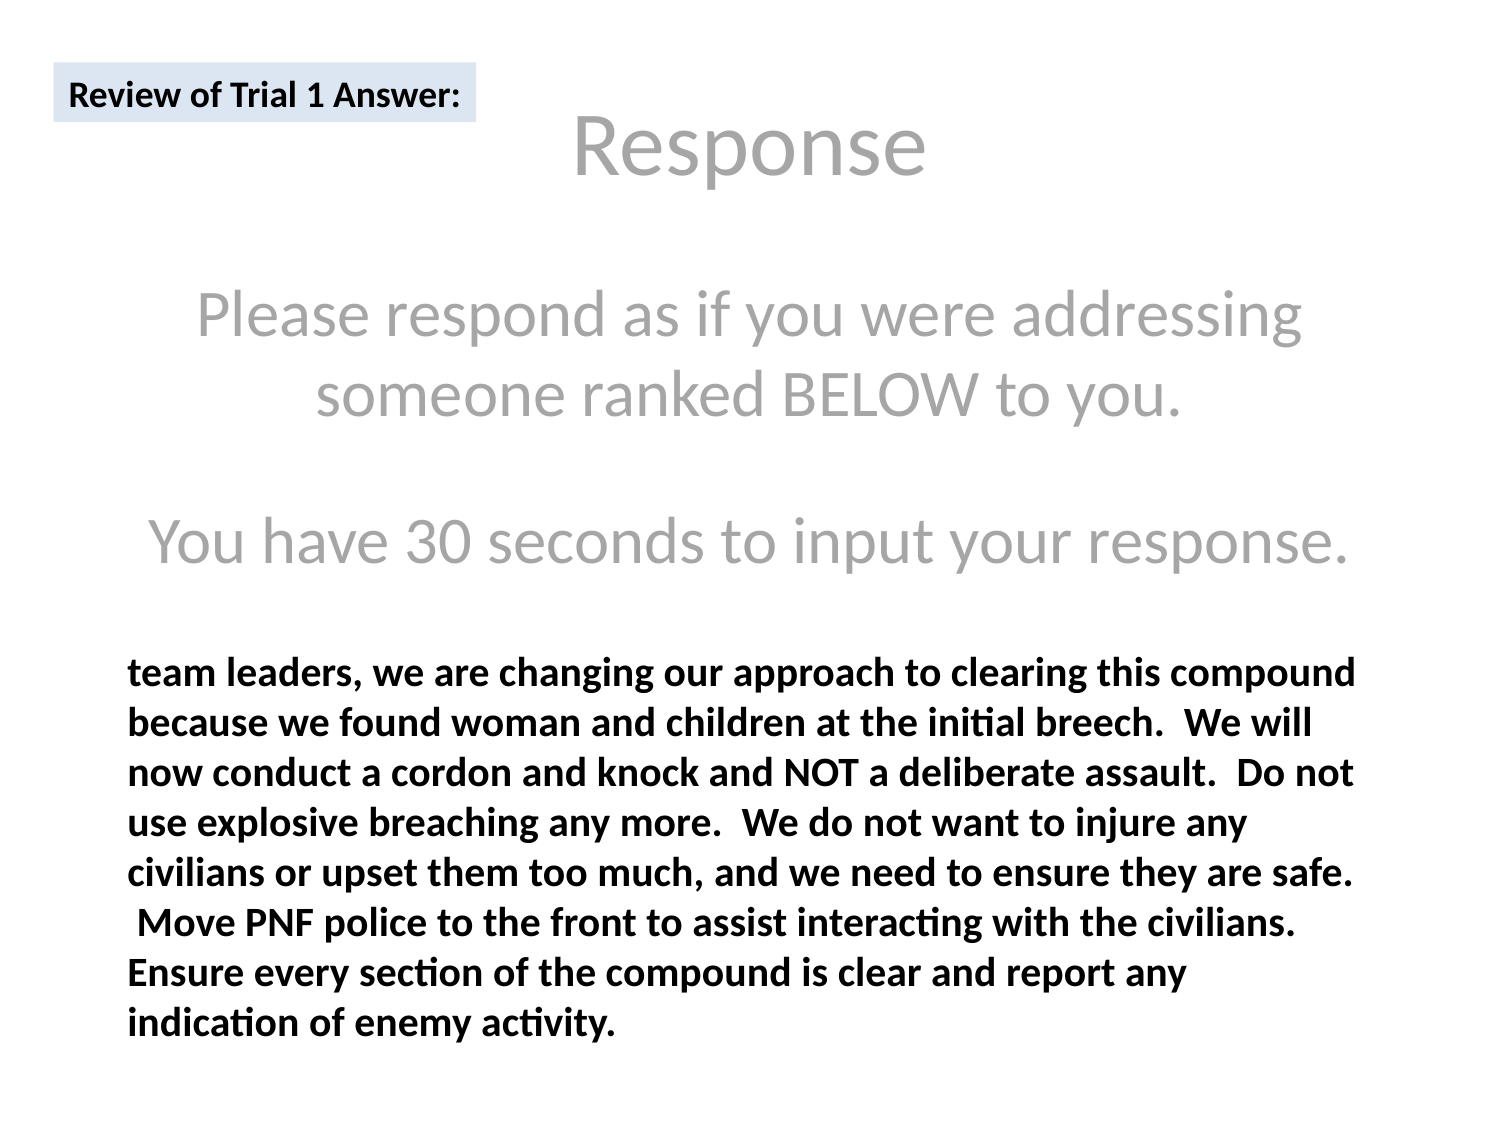

# Response
Review of Trial 1 Answer:
Please respond as if you were addressing someone ranked BELOW to you.

You have 30 seconds to input your response.
team leaders, we are changing our approach to clearing this compound because we found woman and children at the initial breech.  We will now conduct a cordon and knock and NOT a deliberate assault.  Do not use explosive breaching any more.  We do not want to injure any civilians or upset them too much, and we need to ensure they are safe.  Move PNF police to the front to assist interacting with the civilians. Ensure every section of the compound is clear and report any indication of enemy activity.